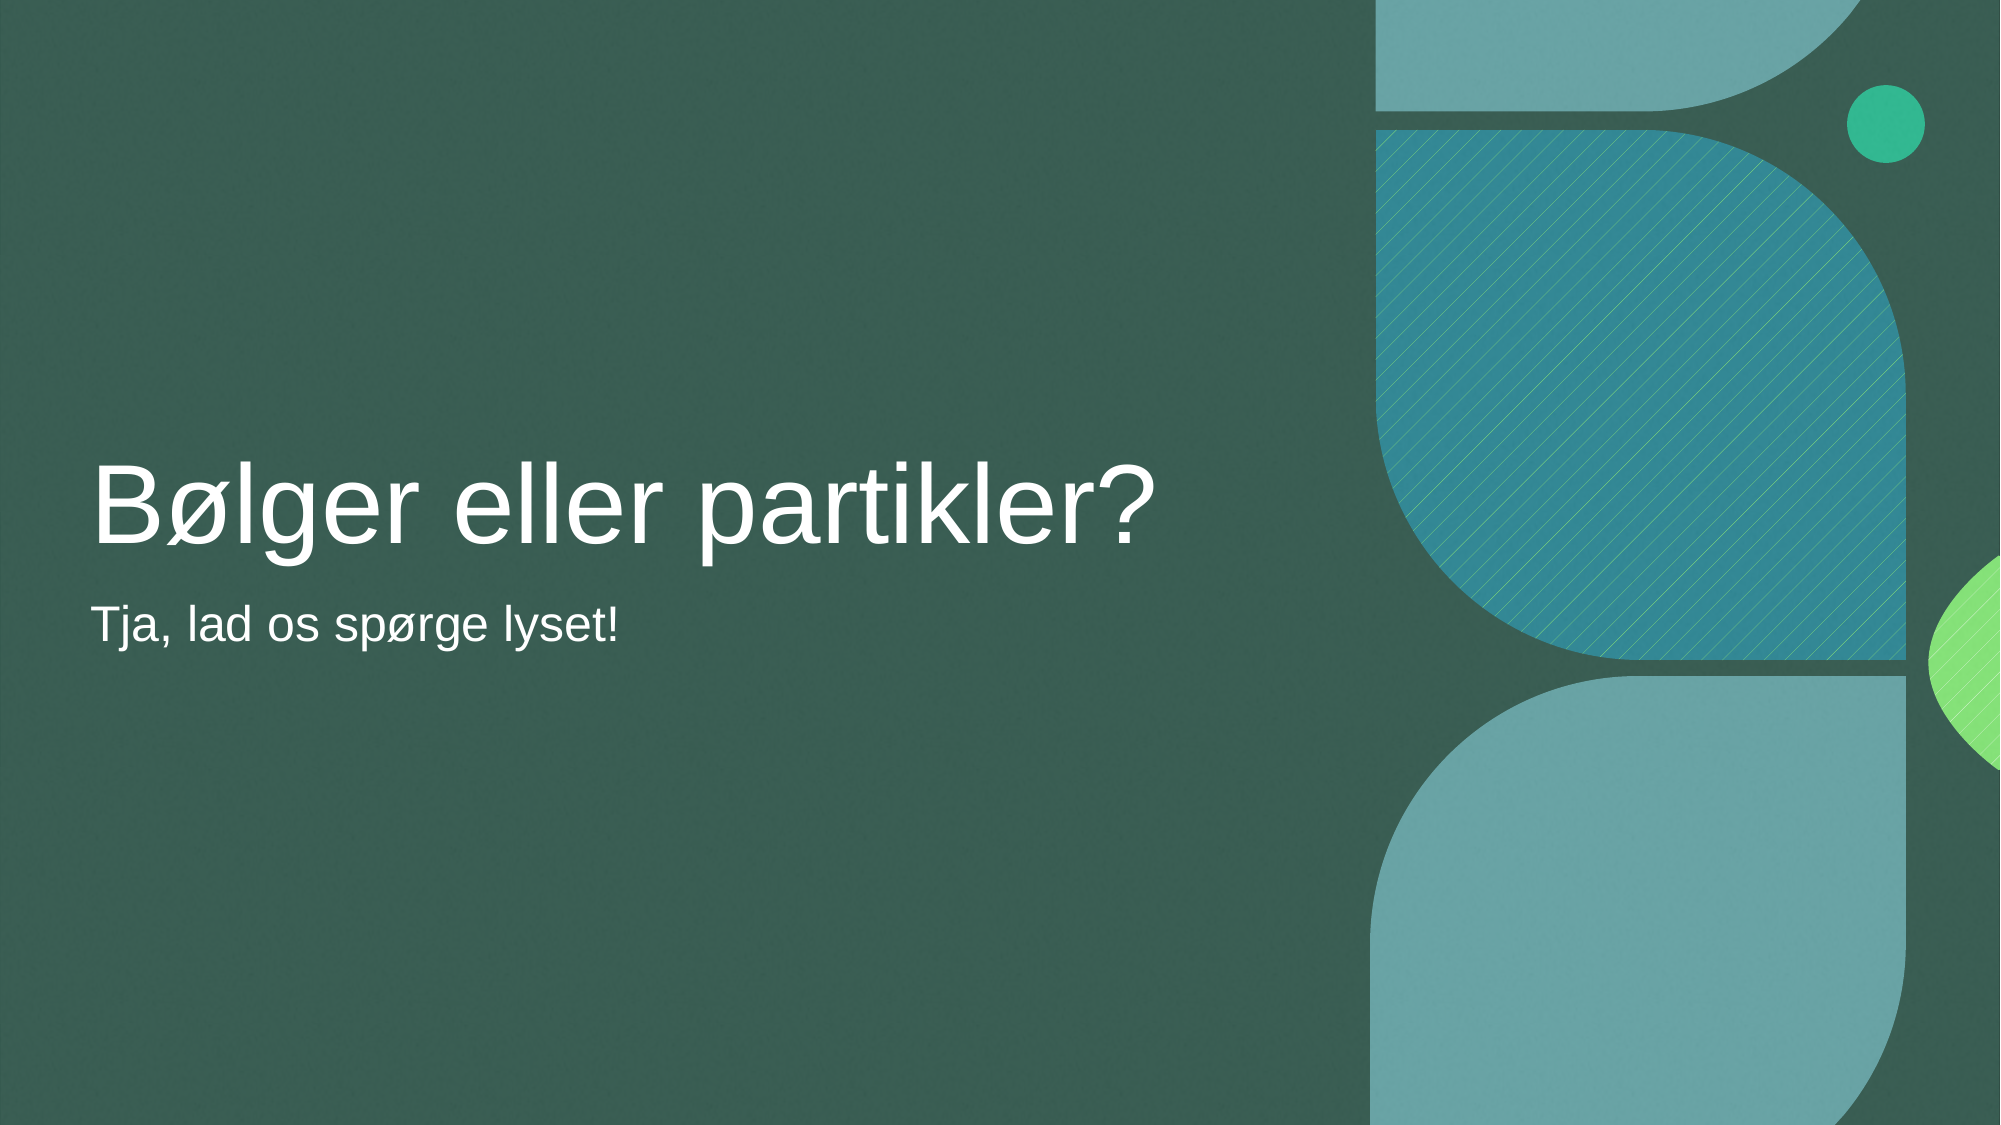

# Bølger eller partikler?
Tja, lad os spørge lyset!